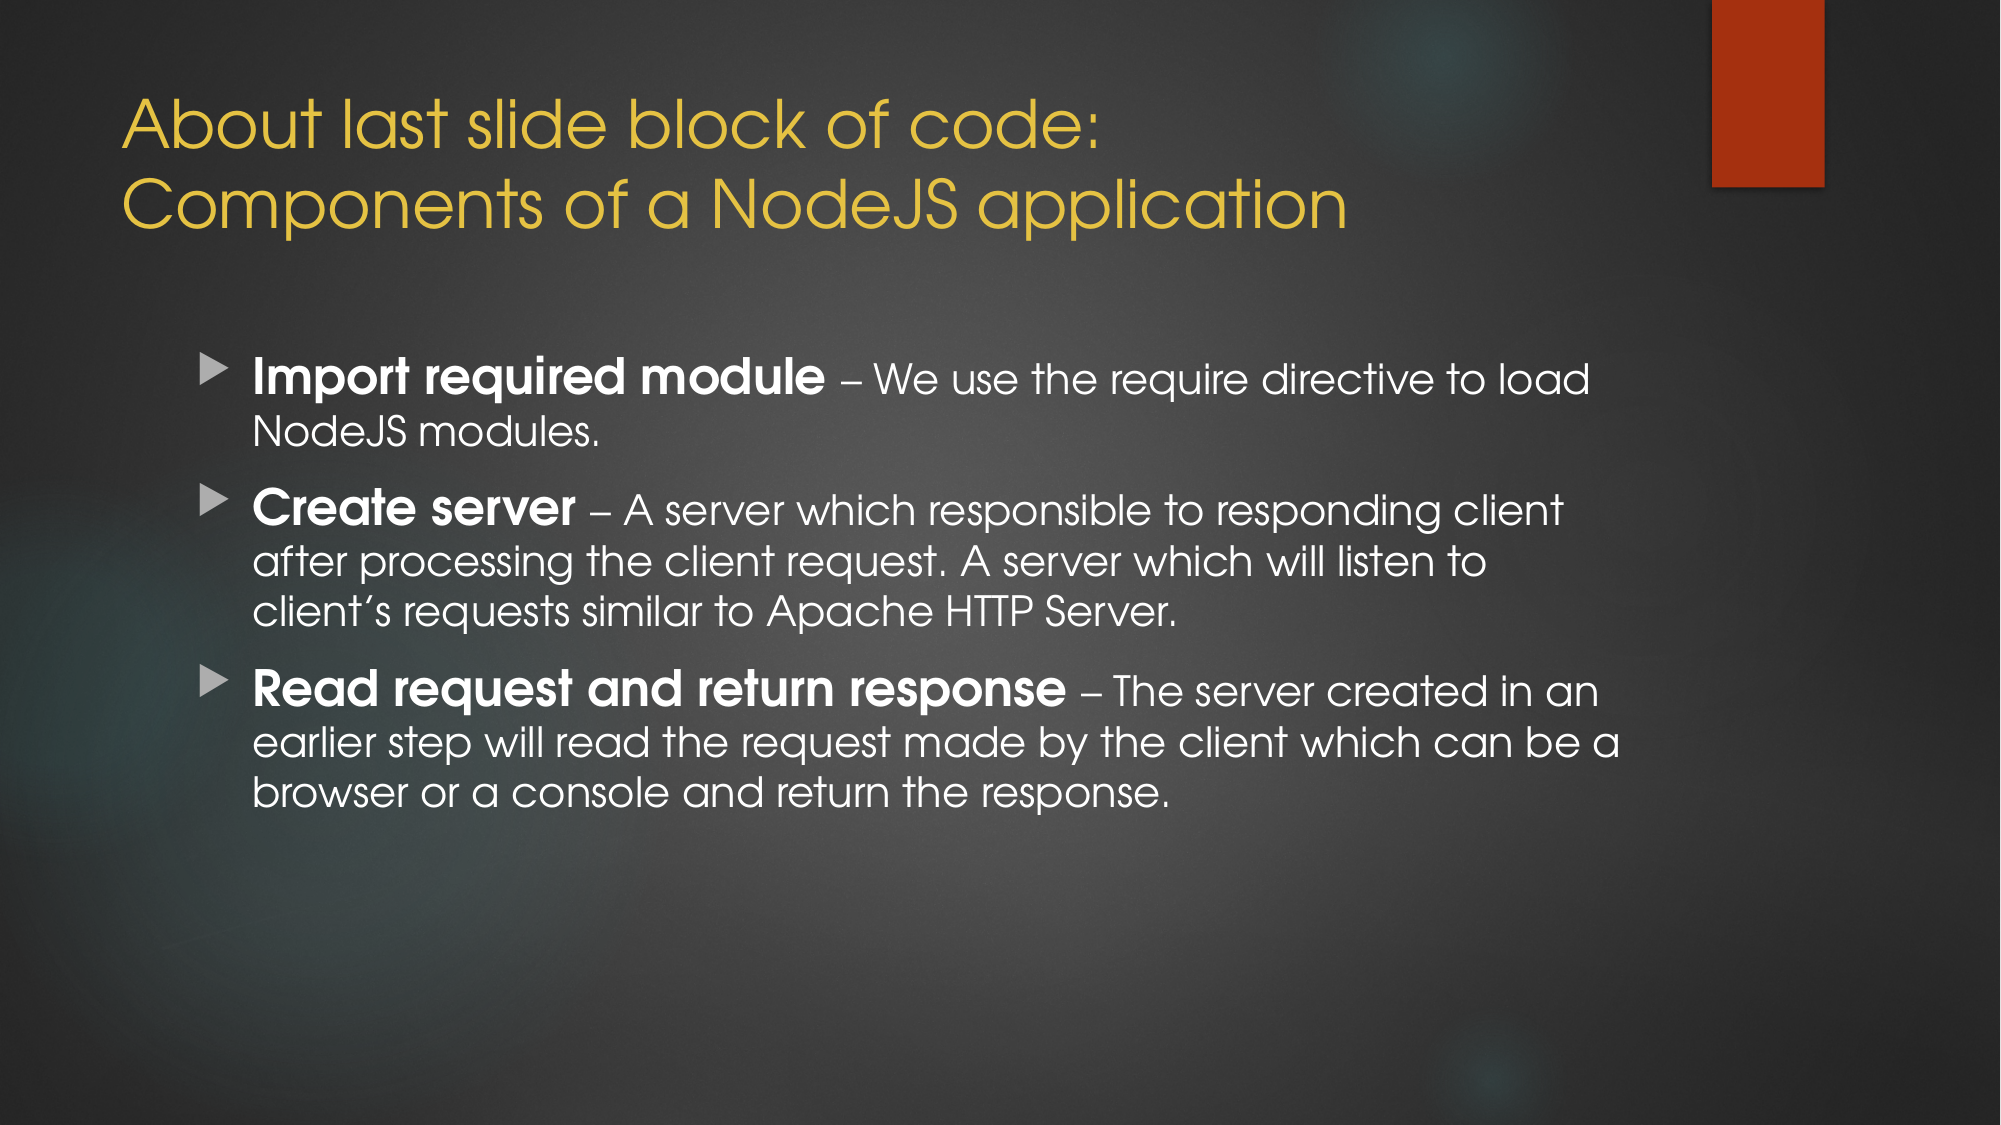

# About last slide block of code: Components of a NodeJS application
Import required module – We use the require directive to load NodeJS modules.
Create server – A server which responsible to responding client after processing the client request. A server which will listen to client’s requests similar to Apache HTTP Server.
Read request and return response – The server created in an earlier step will read the request made by the client which can be a browser or a console and return the response.